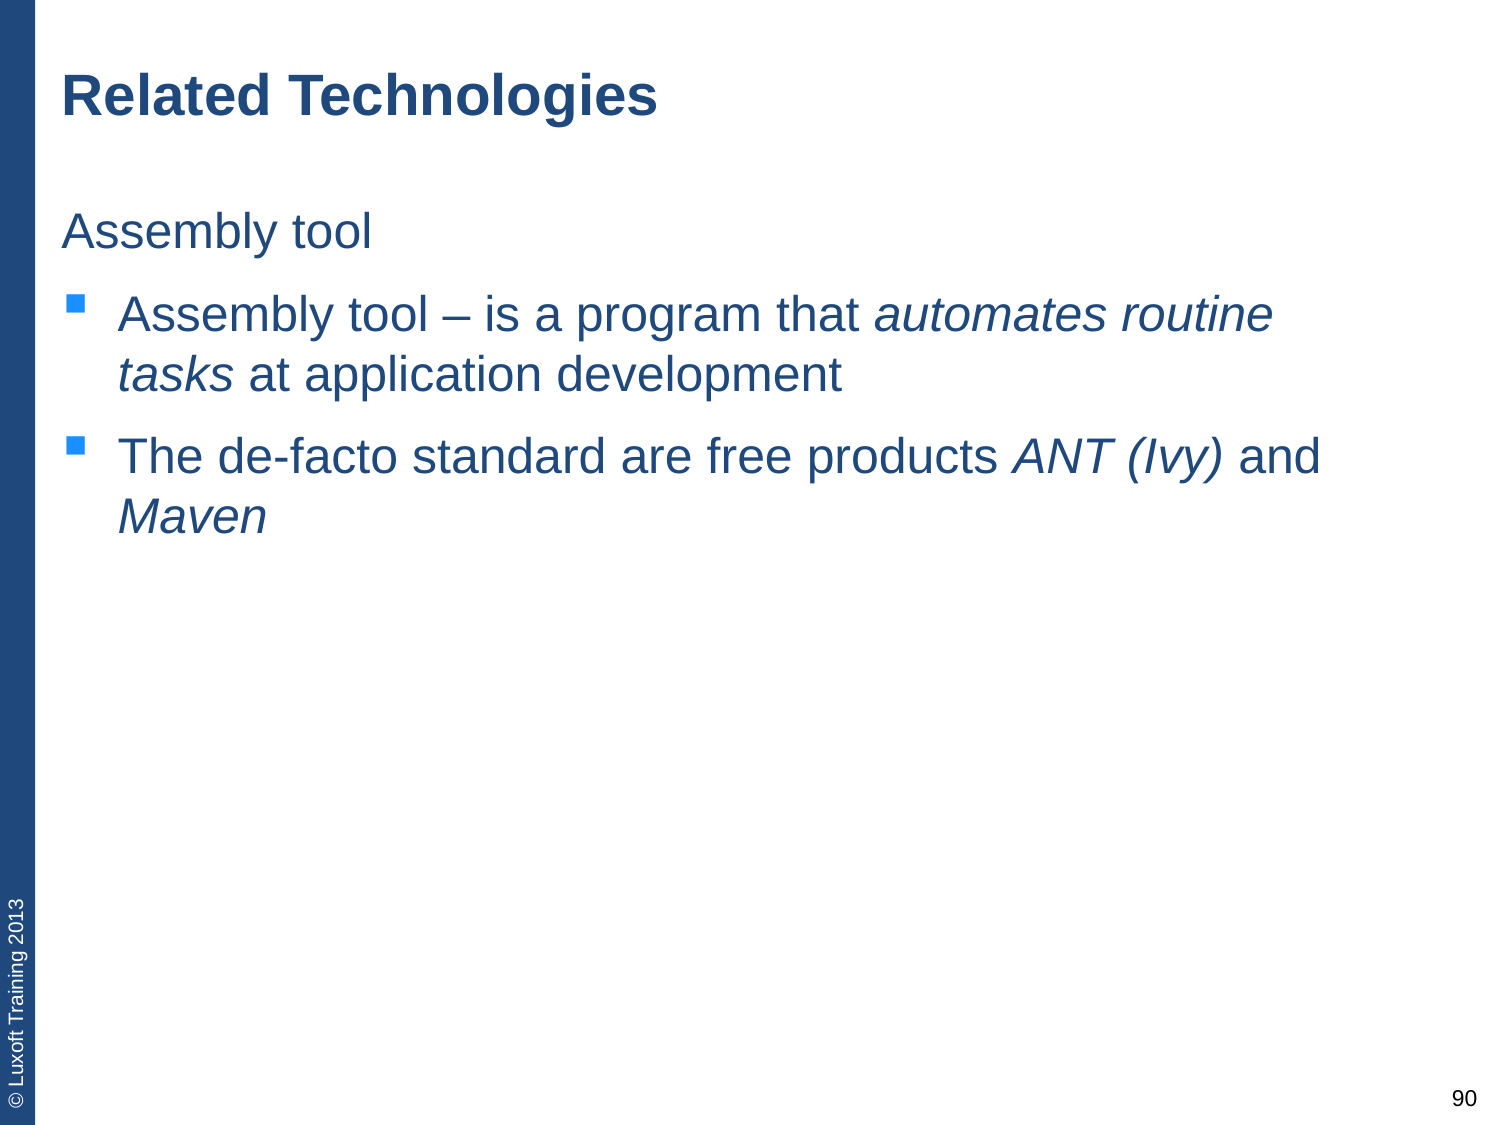

# Related Technologies

Assembly tool
Assembly tool – is a program that automates routine tasks at application development
The de-facto standard are free products ANT (Ivy) and Maven